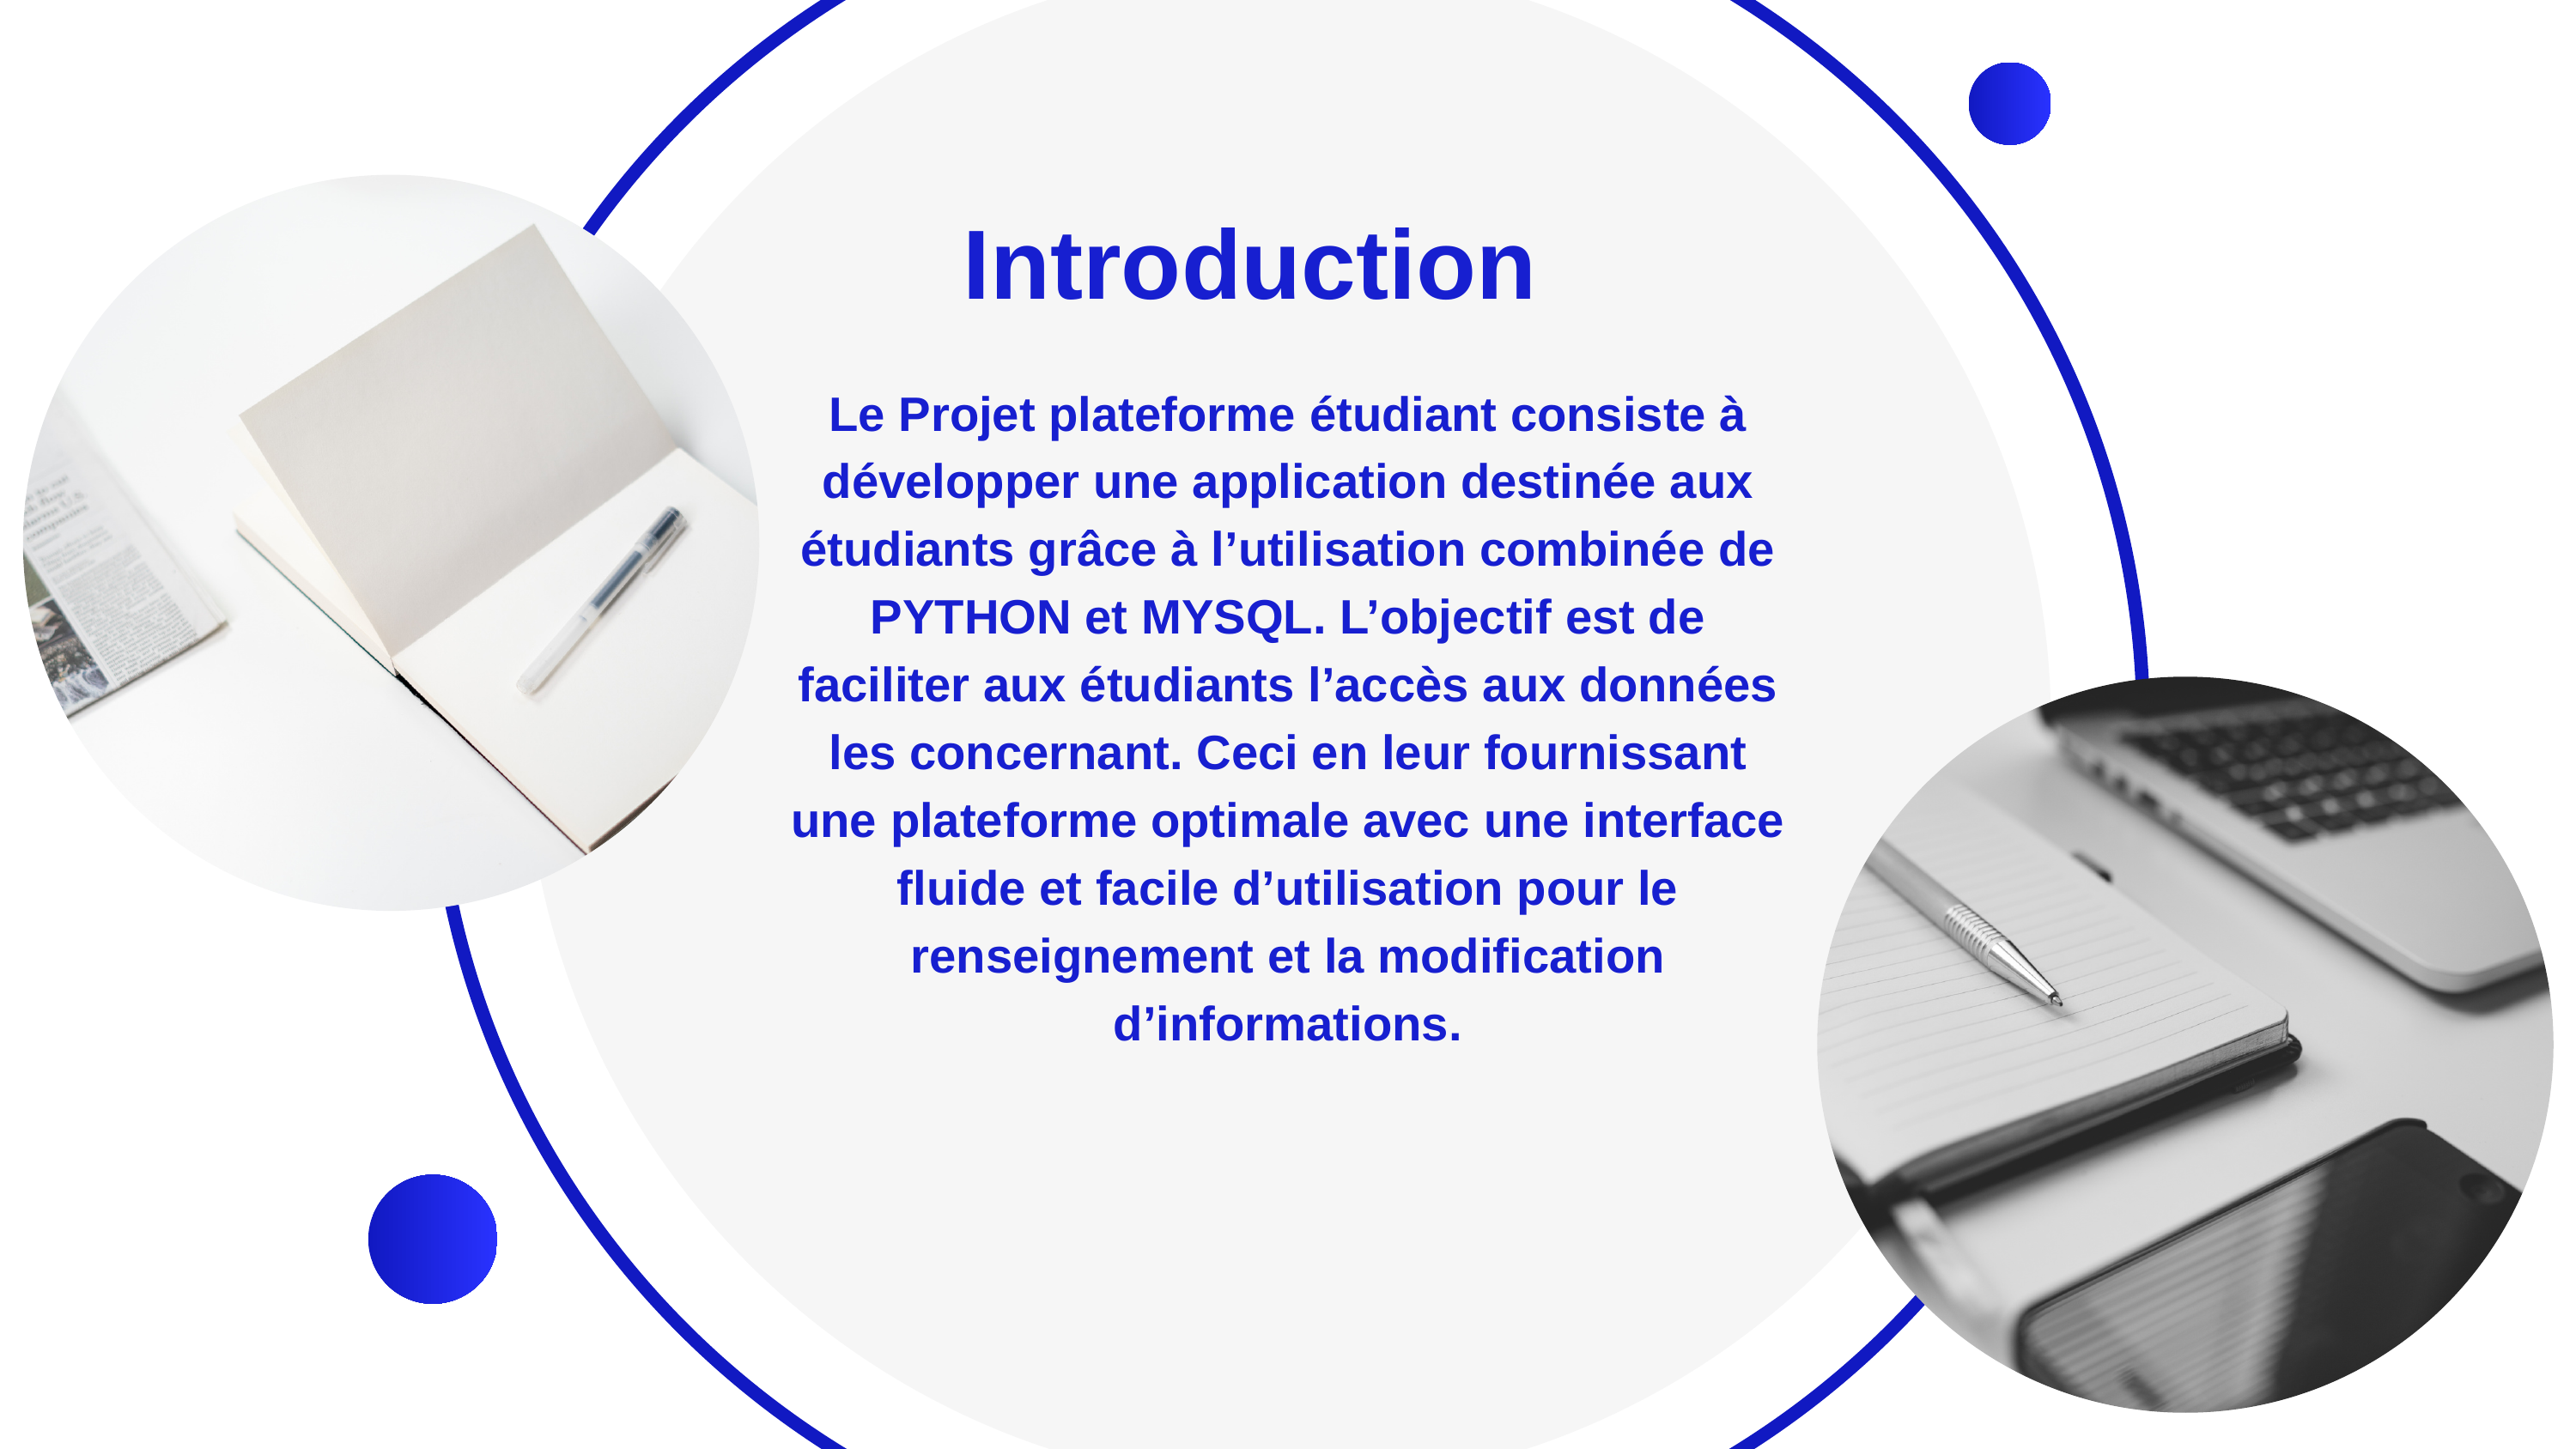

Introduction
Le Projet plateforme étudiant consiste à développer une application destinée aux étudiants grâce à l’utilisation combinée de PYTHON et MYSQL. L’objectif est de faciliter aux étudiants l’accès aux données les concernant. Ceci en leur fournissant une plateforme optimale avec une interface fluide et facile d’utilisation pour le renseignement et la modification d’informations.